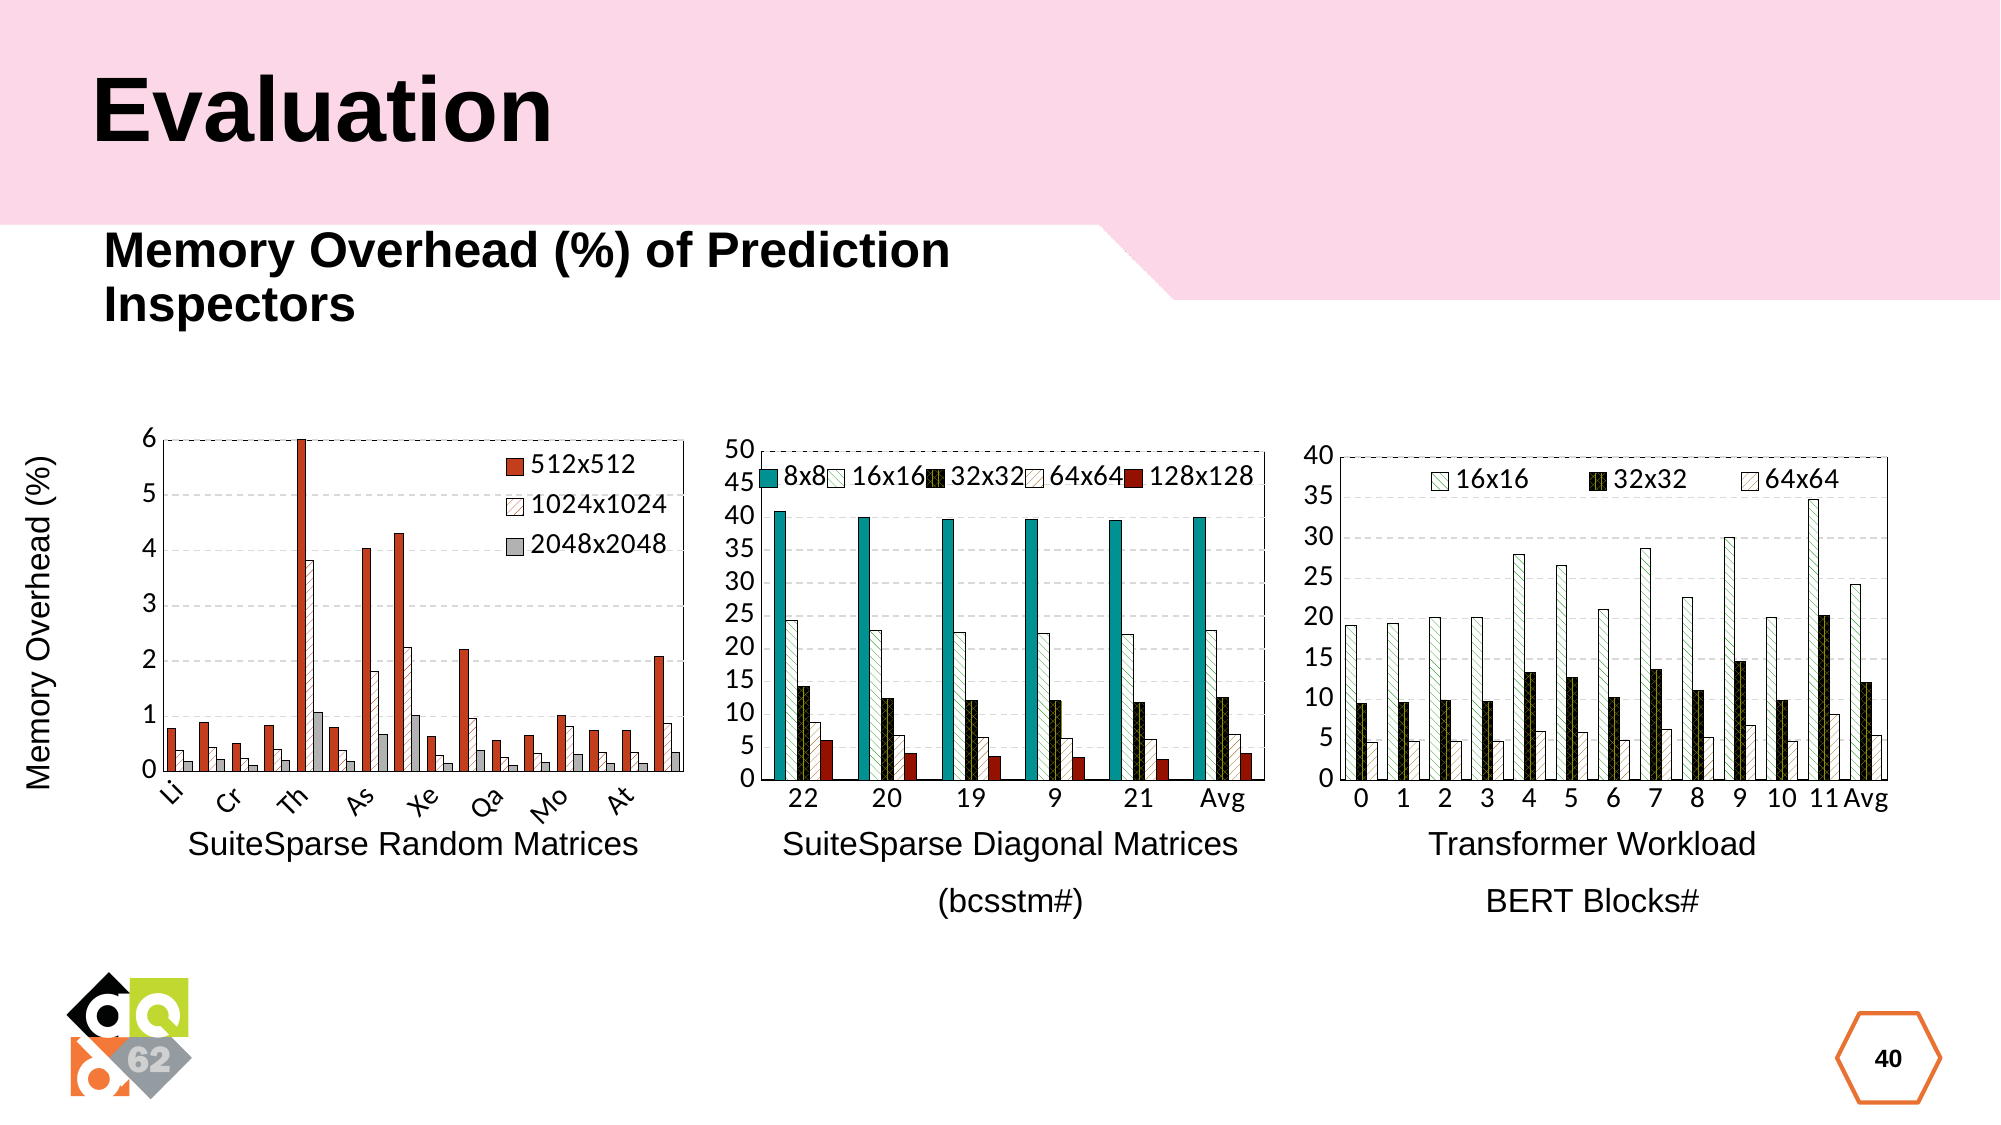

# Evaluation
Memory Overhead (%) of Prediction Inspectors

### Chart

| Category | 512x512 | 1024x1024 | 2048x2048 |
|---|---|---|---|
| Li | 0.7810385708953249 | 0.38173942511194175 | 0.1877870498575394 |
| Eb | 0.8979788106775772 | 0.4435996503302536 | 0.22012077187132206 |
| Cr  | 0.51642535947815 | 0.23454653880448809 | 0.11498737737501331 |
| Fi  | 0.8341528481619926 | 0.4024635050402455 | 0.1955267893691061 |
| Th  | 12.414428036934934 | 3.810955071899953 | 1.0704643347643226 |
| Wi  | 0.8025801423582457 | 0.37994047432809 | 0.18512514830324273 |
| As  | 4.044475344060893 | 1.8081466674499835 | 0.6766013650763572 |
| Sc  | 4.302990379275932 | 2.246040300391568 | 1.0230522941934208 |
| Xe  | 0.6432943422694902 | 0.29746824101941705 | 0.1407362698979974 |
| 2c  | 2.2113134381709543 | 0.9571701476068637 | 0.37653183060081546 |
| Qa  | 0.5573035155301322 | 0.2612718378239404 | 0.12054973102536336 |
| If  | 0.6617250515157685 | 0.32853264636119883 | 0.16384787257401245 |
| Mo  | 1.0125 | 0.8159381622828082 | 0.3072522778782559 |
| Te  | 0.740271663080327 | 0.3433176891132632 | 0.1558976500528989 |
| At  | 0.740271663080327 | 0.3433176891132632 | 0.1558976500528989 |
| Avg | 2.077383277699337 | 0.8702965364451518 | 0.3396252275261711 |

### Chart

| Category | 8x8 | 16x16 | 32x32 | 64x64 | 128x128 |
|---|---|---|---|---|---|
| 22 | 40.88005677785664 | 24.242424242424242 | 14.272970561998216 | 8.821502412129567 | 5.969801200956101 |
| 20 | 39.901880621422734 | 22.715823219601557 | 12.440017007835753 | 6.865341423351547 | 4.060672152275206 |
| 19 | 39.73957077405353 | 22.48192933864757 | 12.166855555149343 | 6.531124892063741 | 3.571215050120568 |
| 9 | 39.68268441688703 | 22.40181191125753 | 12.067101067516983 | 6.413581702428672 | 3.4480694402873393 |
| 21 | 39.55923469108053 | 22.221880809353348 | 11.846415935001966 | 6.160705238626001 | 3.1831239548943104 |
| Avg | 39.952685456260085 | 22.81277390425685 | 12.558672025500453 | 6.958451133719905 | 4.046576359706704 |

### Chart

| Category | 16x16  | 32x32 | 64x64 |
|---|---|---|---|
| 0 | 19.103327974542985 | 9.484540189009444 | 4.707381758800445 |
| 1 | 19.438348529907067 | 9.572152515736484 | 4.74122287037181 |
| 2 | 20.166880801954072 | 9.838584947702309 | 4.8056421661958435 |
| 3 | 20.208106872174703 | 9.745819982985761 | 4.800418648905804 |
| 4 | 27.974047570608477 | 13.322827353036377 | 5.974109749426702 |
| 5 | 26.613596883274585 | 12.764469430026343 | 5.889340390723608 |
| 6 | 21.197715938231973 | 10.261283764159163 | 4.955979874684068 |
| 7 | 28.664960288253454 | 13.740293483716673 | 6.299313906484227 |
| 8 | 22.630414430701 | 11.077771376204968 | 5.309516671749255 |
| 9 | 30.015886294042257 | 14.701442850467096 | 6.754784181096491 |
| 10 | 20.113655477540583 | 9.858771679394762 | 4.78888628944517 |
| 11 | 34.80884754865321 | 20.402936378466556 | 8.10378796327274 |
| Avg | 24.244649050823696 | 12.064241162575492 | 5.5941987059296805 |
Memory Overhead (%)
SuiteSparse Random Matrices
SuiteSparse Diagonal Matrices
(bcsstm#)
Transformer Workload
BERT Blocks#
40